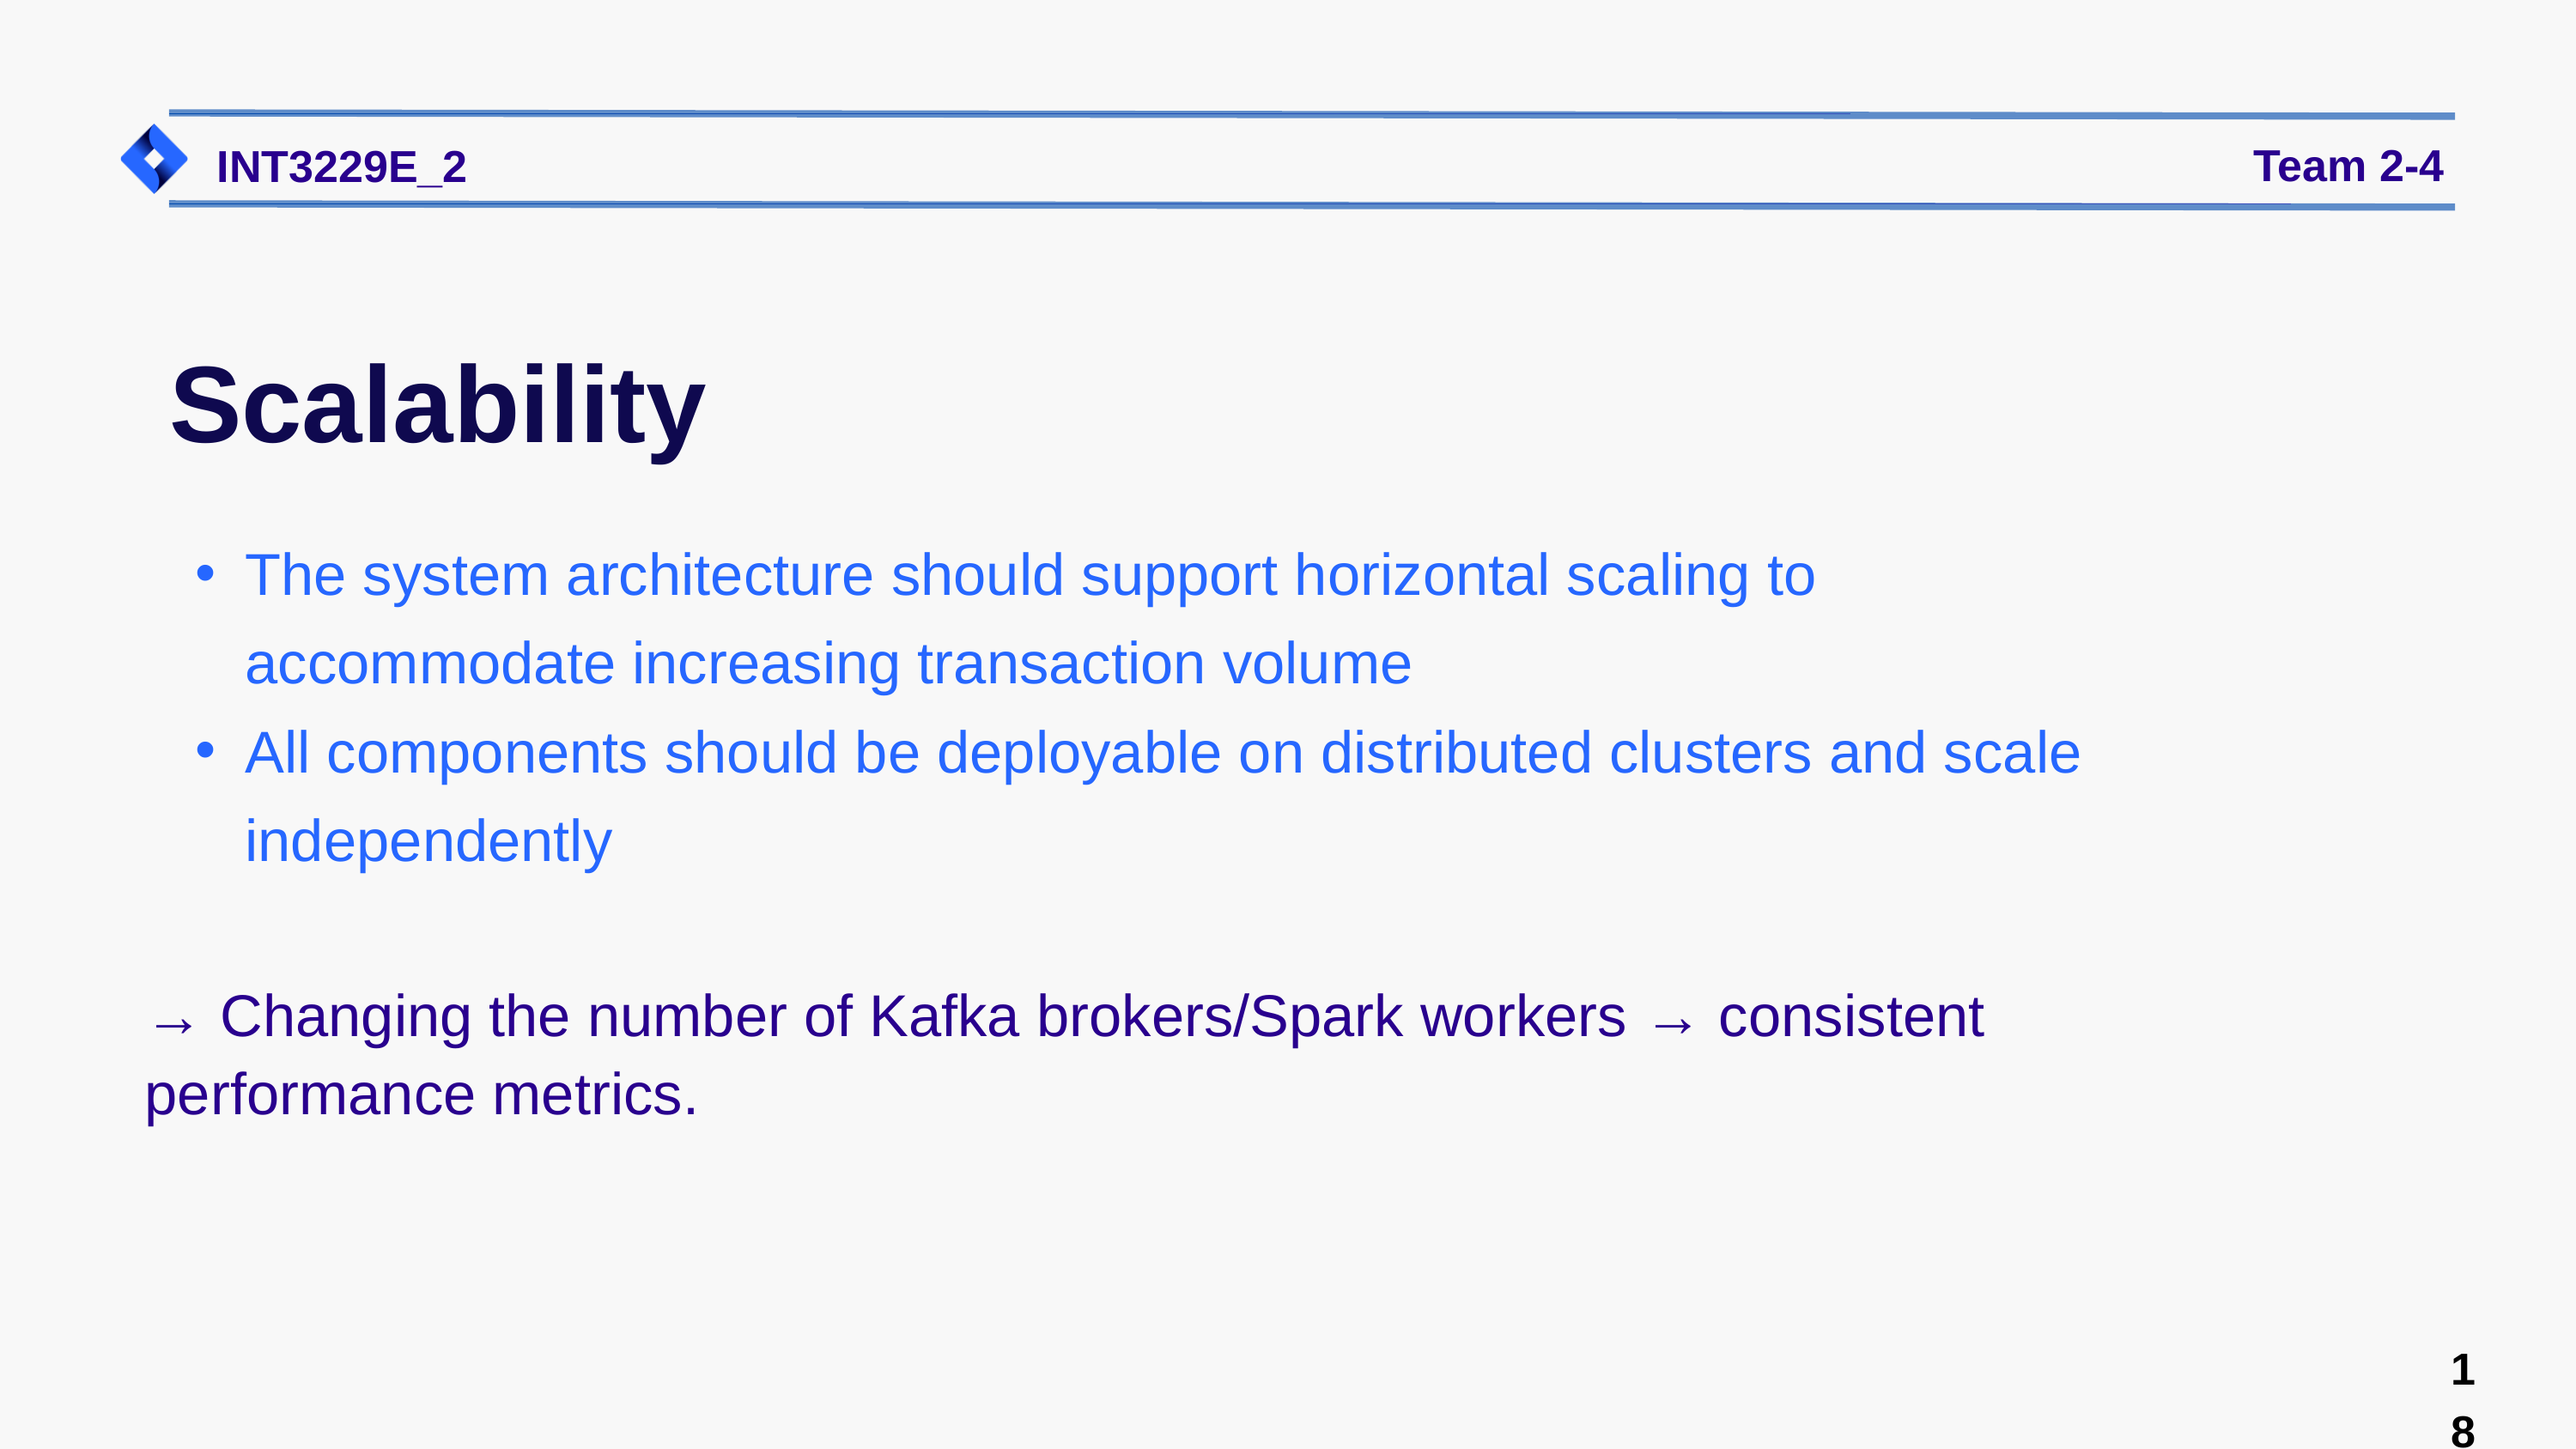

Team 2-4
INT3229E_2

Scalability
The system architecture should support horizontal scaling to accommodate increasing transaction volume
All components should be deployable on distributed clusters and scale independently

→ Changing the number of Kafka brokers/Spark workers → consistent performance metrics.
18